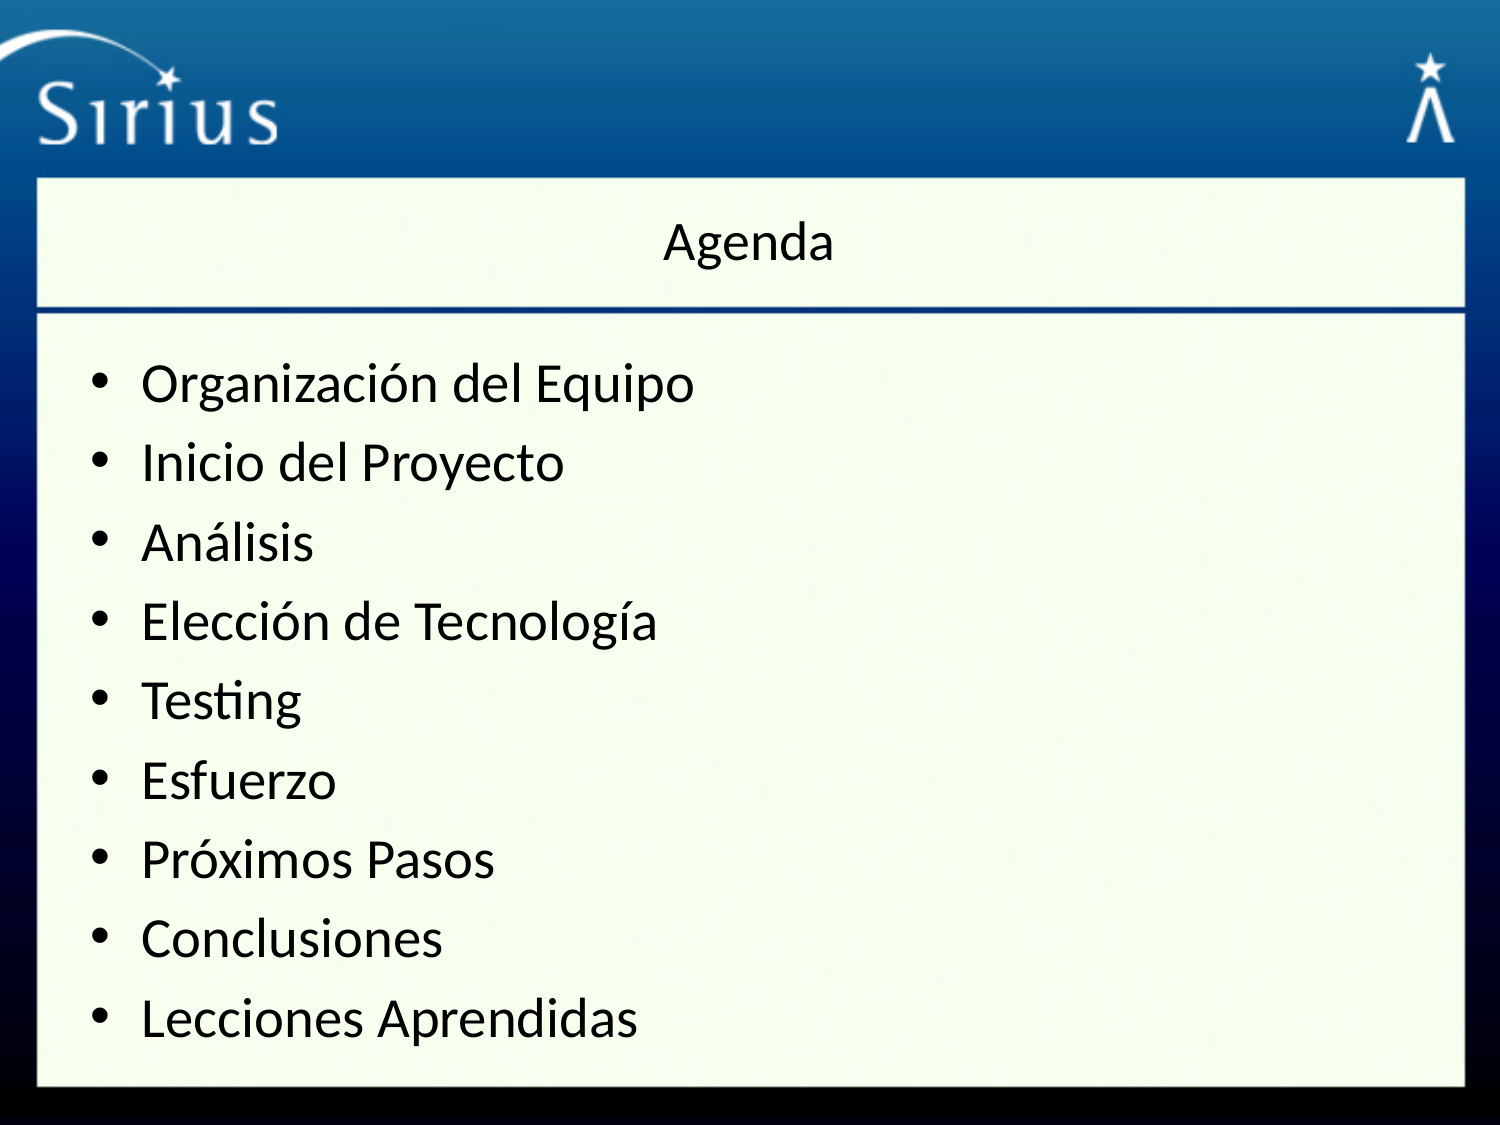

# Agenda
Organización del Equipo
Inicio del Proyecto
Análisis
Elección de Tecnología
Testing
Esfuerzo
Próximos Pasos
Conclusiones
Lecciones Aprendidas